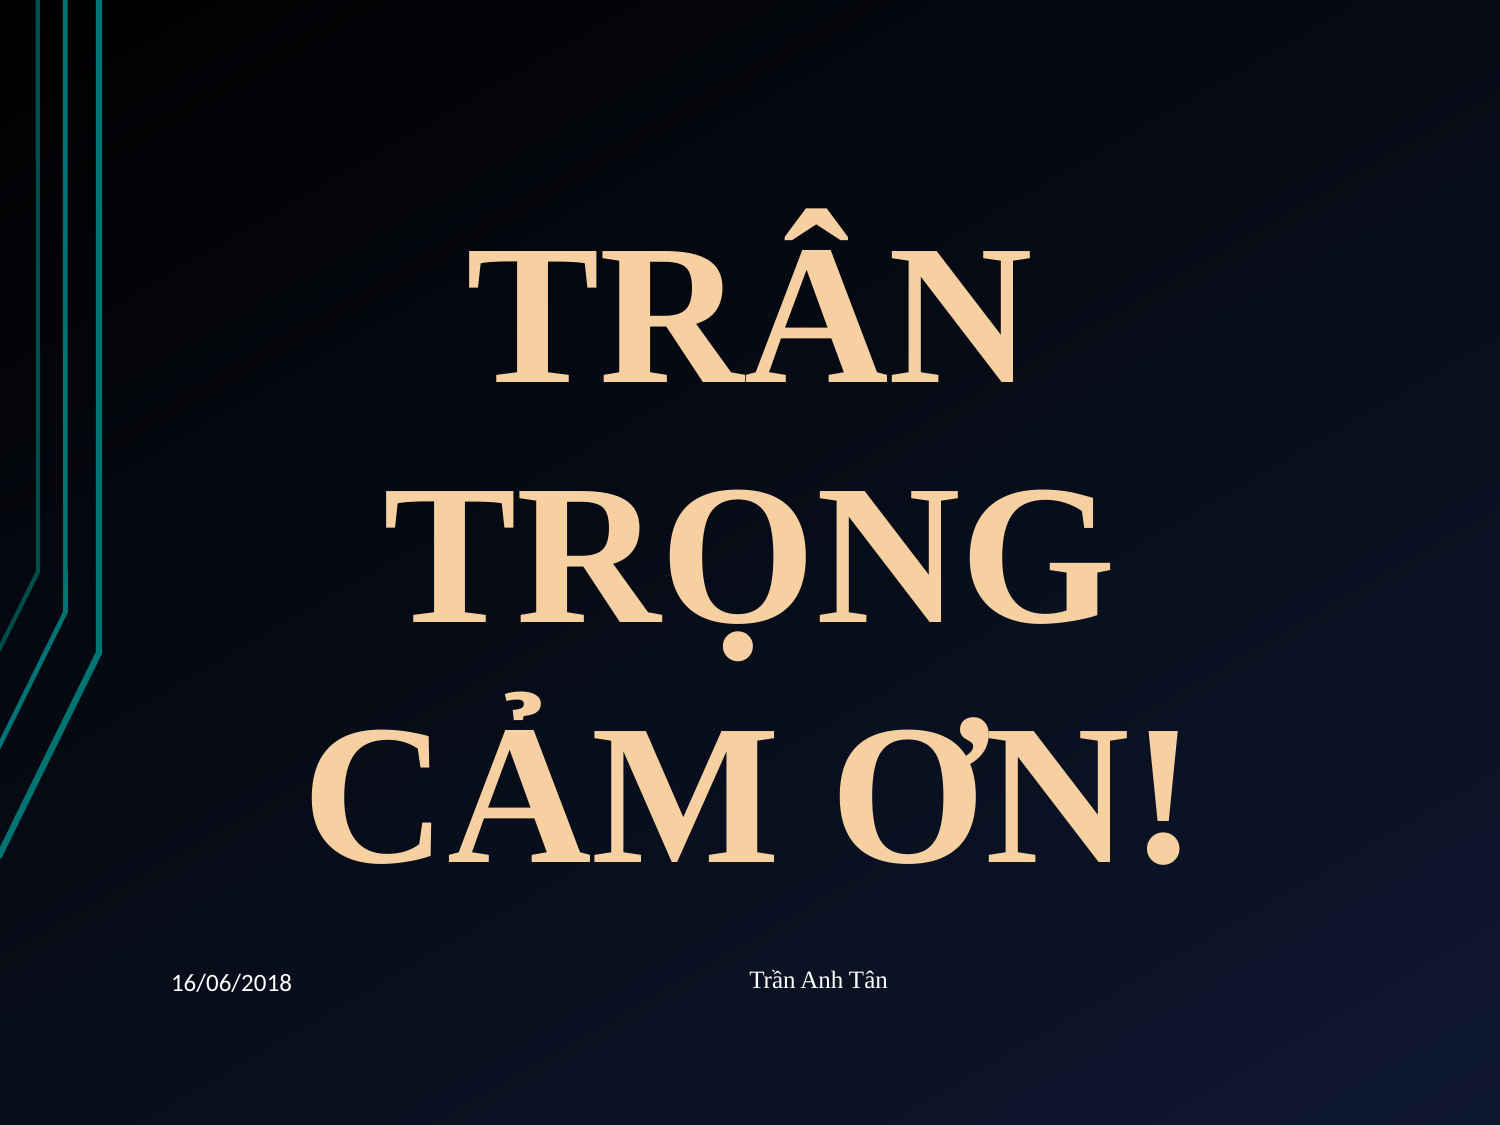

TRÂN TRỌNG CẢM ƠN!
16/06/2018
Trần Anh Tân